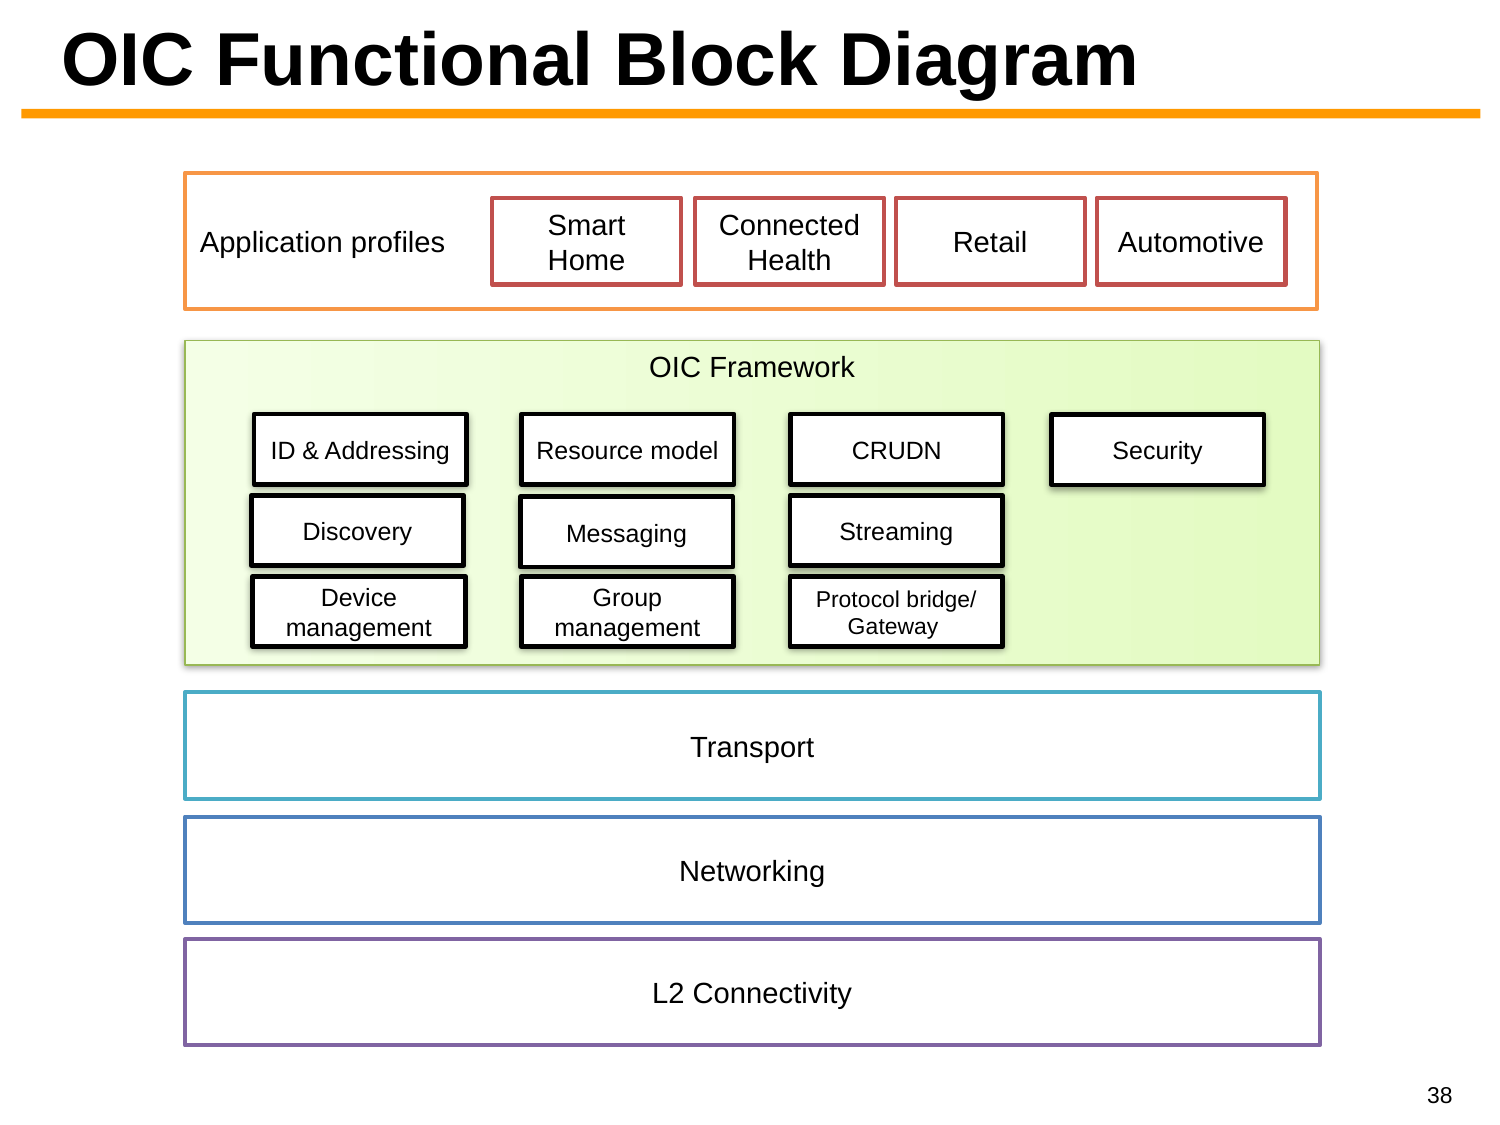

OIC Framework
# OIC Functional Block Diagram
Application profiles
Smart Home
Connected Health
Retail
Automotive
ID & Addressing
Resource model
CRUDN
Security
Discovery
Streaming
Messaging
Device management
Group management
Protocol bridge/ Gateway
Transport
Networking
L2 Connectivity